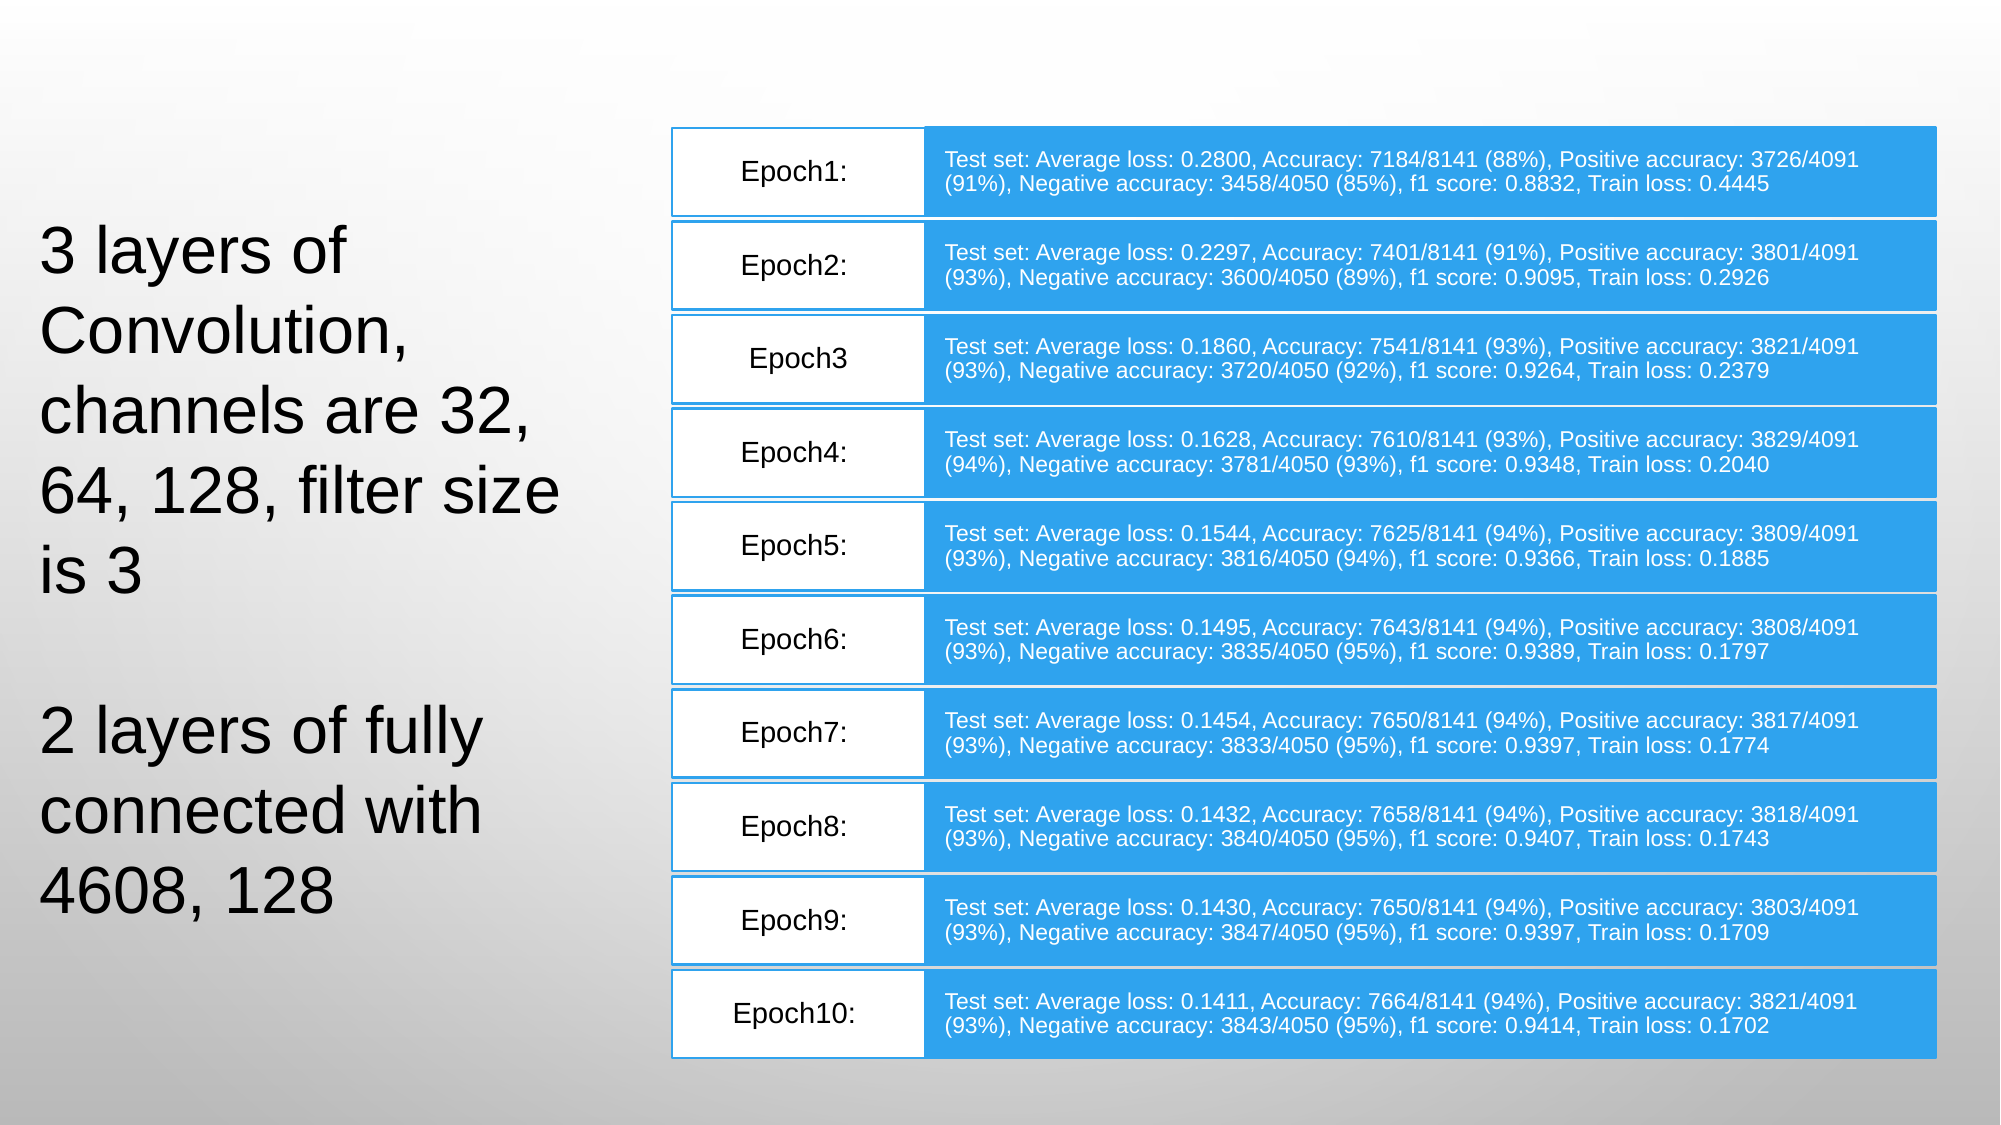

Test set: Average loss: 0.2800, Accuracy: 7184/8141 (88%), Positive accuracy: 3726/4091 (91%), Negative accuracy: 3458/4050 (85%), f1 score: 0.8832, Train loss: 0.4445
Epoch1:
Test set: Average loss: 0.2297, Accuracy: 7401/8141 (91%), Positive accuracy: 3801/4091 (93%), Negative accuracy: 3600/4050 (89%), f1 score: 0.9095, Train loss: 0.2926
Epoch2:
Test set: Average loss: 0.1860, Accuracy: 7541/8141 (93%), Positive accuracy: 3821/4091 (93%), Negative accuracy: 3720/4050 (92%), f1 score: 0.9264, Train loss: 0.2379
Epoch3
Test set: Average loss: 0.1628, Accuracy: 7610/8141 (93%), Positive accuracy: 3829/4091 (94%), Negative accuracy: 3781/4050 (93%), f1 score: 0.9348, Train loss: 0.2040
Epoch4:
Test set: Average loss: 0.1544, Accuracy: 7625/8141 (94%), Positive accuracy: 3809/4091 (93%), Negative accuracy: 3816/4050 (94%), f1 score: 0.9366, Train loss: 0.1885
Epoch5:
Test set: Average loss: 0.1495, Accuracy: 7643/8141 (94%), Positive accuracy: 3808/4091 (93%), Negative accuracy: 3835/4050 (95%), f1 score: 0.9389, Train loss: 0.1797
Epoch6:
Test set: Average loss: 0.1454, Accuracy: 7650/8141 (94%), Positive accuracy: 3817/4091 (93%), Negative accuracy: 3833/4050 (95%), f1 score: 0.9397, Train loss: 0.1774
Epoch7:
Test set: Average loss: 0.1432, Accuracy: 7658/8141 (94%), Positive accuracy: 3818/4091 (93%), Negative accuracy: 3840/4050 (95%), f1 score: 0.9407, Train loss: 0.1743
Epoch8:
Test set: Average loss: 0.1430, Accuracy: 7650/8141 (94%), Positive accuracy: 3803/4091 (93%), Negative accuracy: 3847/4050 (95%), f1 score: 0.9397, Train loss: 0.1709
Epoch9:
Test set: Average loss: 0.1411, Accuracy: 7664/8141 (94%), Positive accuracy: 3821/4091 (93%), Negative accuracy: 3843/4050 (95%), f1 score: 0.9414, Train loss: 0.1702
Epoch10:
#
3 layers of Convolution,
channels are 32, 64, 128, filter size is 3

2 layers of fully connected with 4608, 128